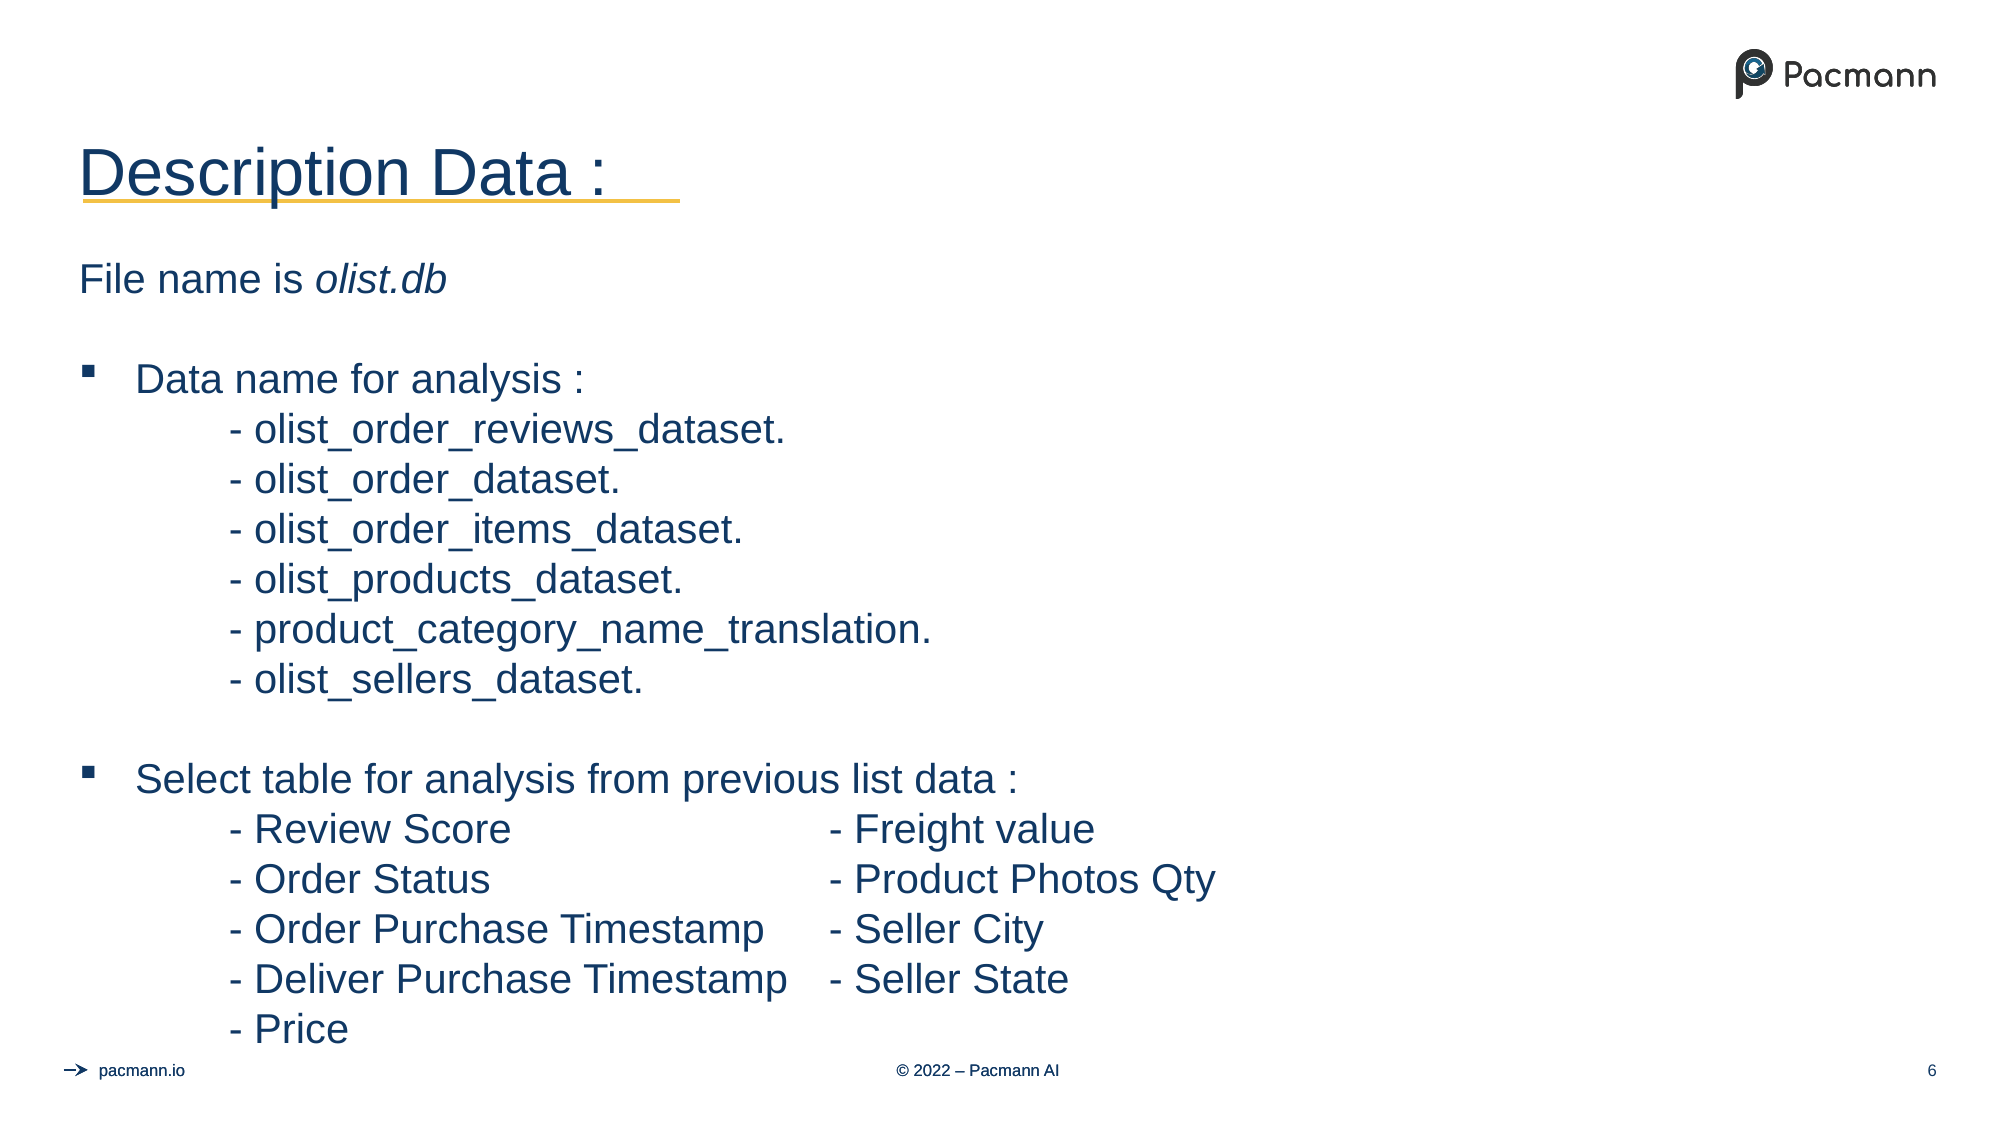

# Description Data :
File name is olist.db

Data name for analysis :
	- olist_order_reviews_dataset.
	- olist_order_dataset.
	- olist_order_items_dataset.
	- olist_products_dataset.
	- product_category_name_translation.
	- olist_sellers_dataset.

Select table for analysis from previous list data :
	- Review Score			- Freight value
	- Order Status			- Product Photos Qty
	- Order Purchase Timestamp	- Seller City
	- Deliver Purchase Timestamp	- Seller State
	- Price